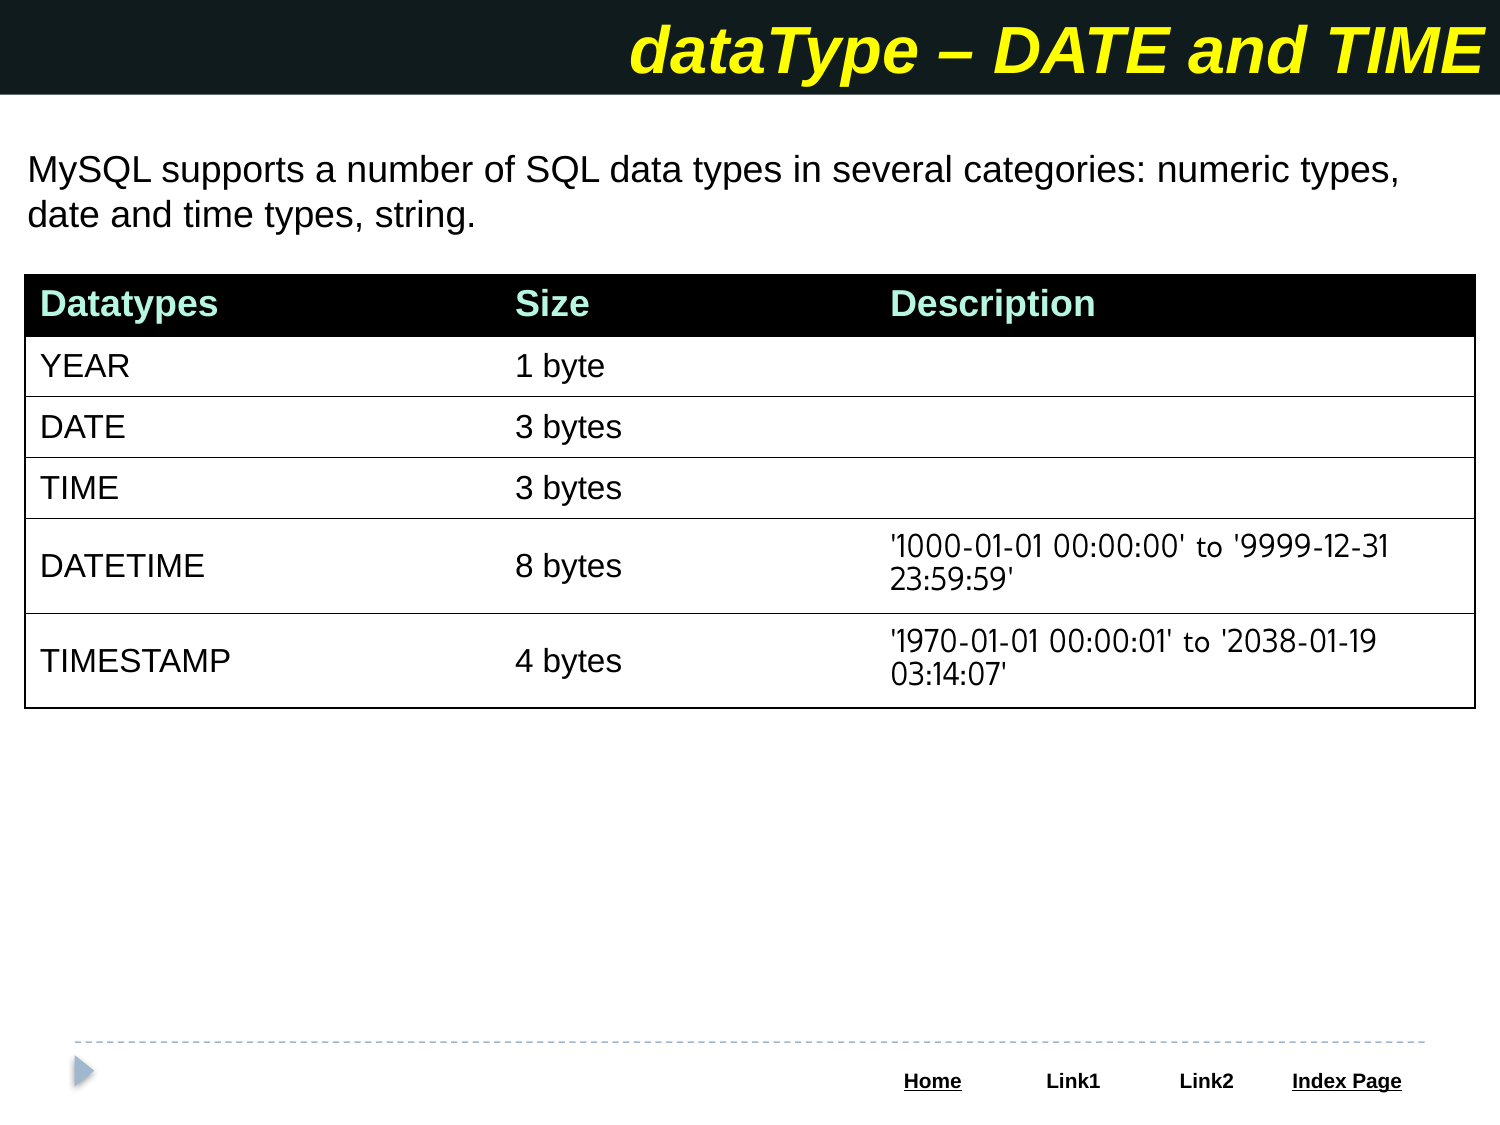

dataType – DATE and TIME
MySQL supports a number of SQL data types in several categories: numeric types, date and time types, string.
| Datatypes | Size | Description |
| --- | --- | --- |
| YEAR | 1 byte |  |
| DATE | 3 bytes |  |
| TIME | 3 bytes |  |
| DATETIME | 8 bytes | '1000-01-01 00:00:00' to '9999-12-31 23:59:59' |
| TIMESTAMP | 4 bytes | '1970-01-01 00:00:01' to '2038-01-19 03:14:07' |